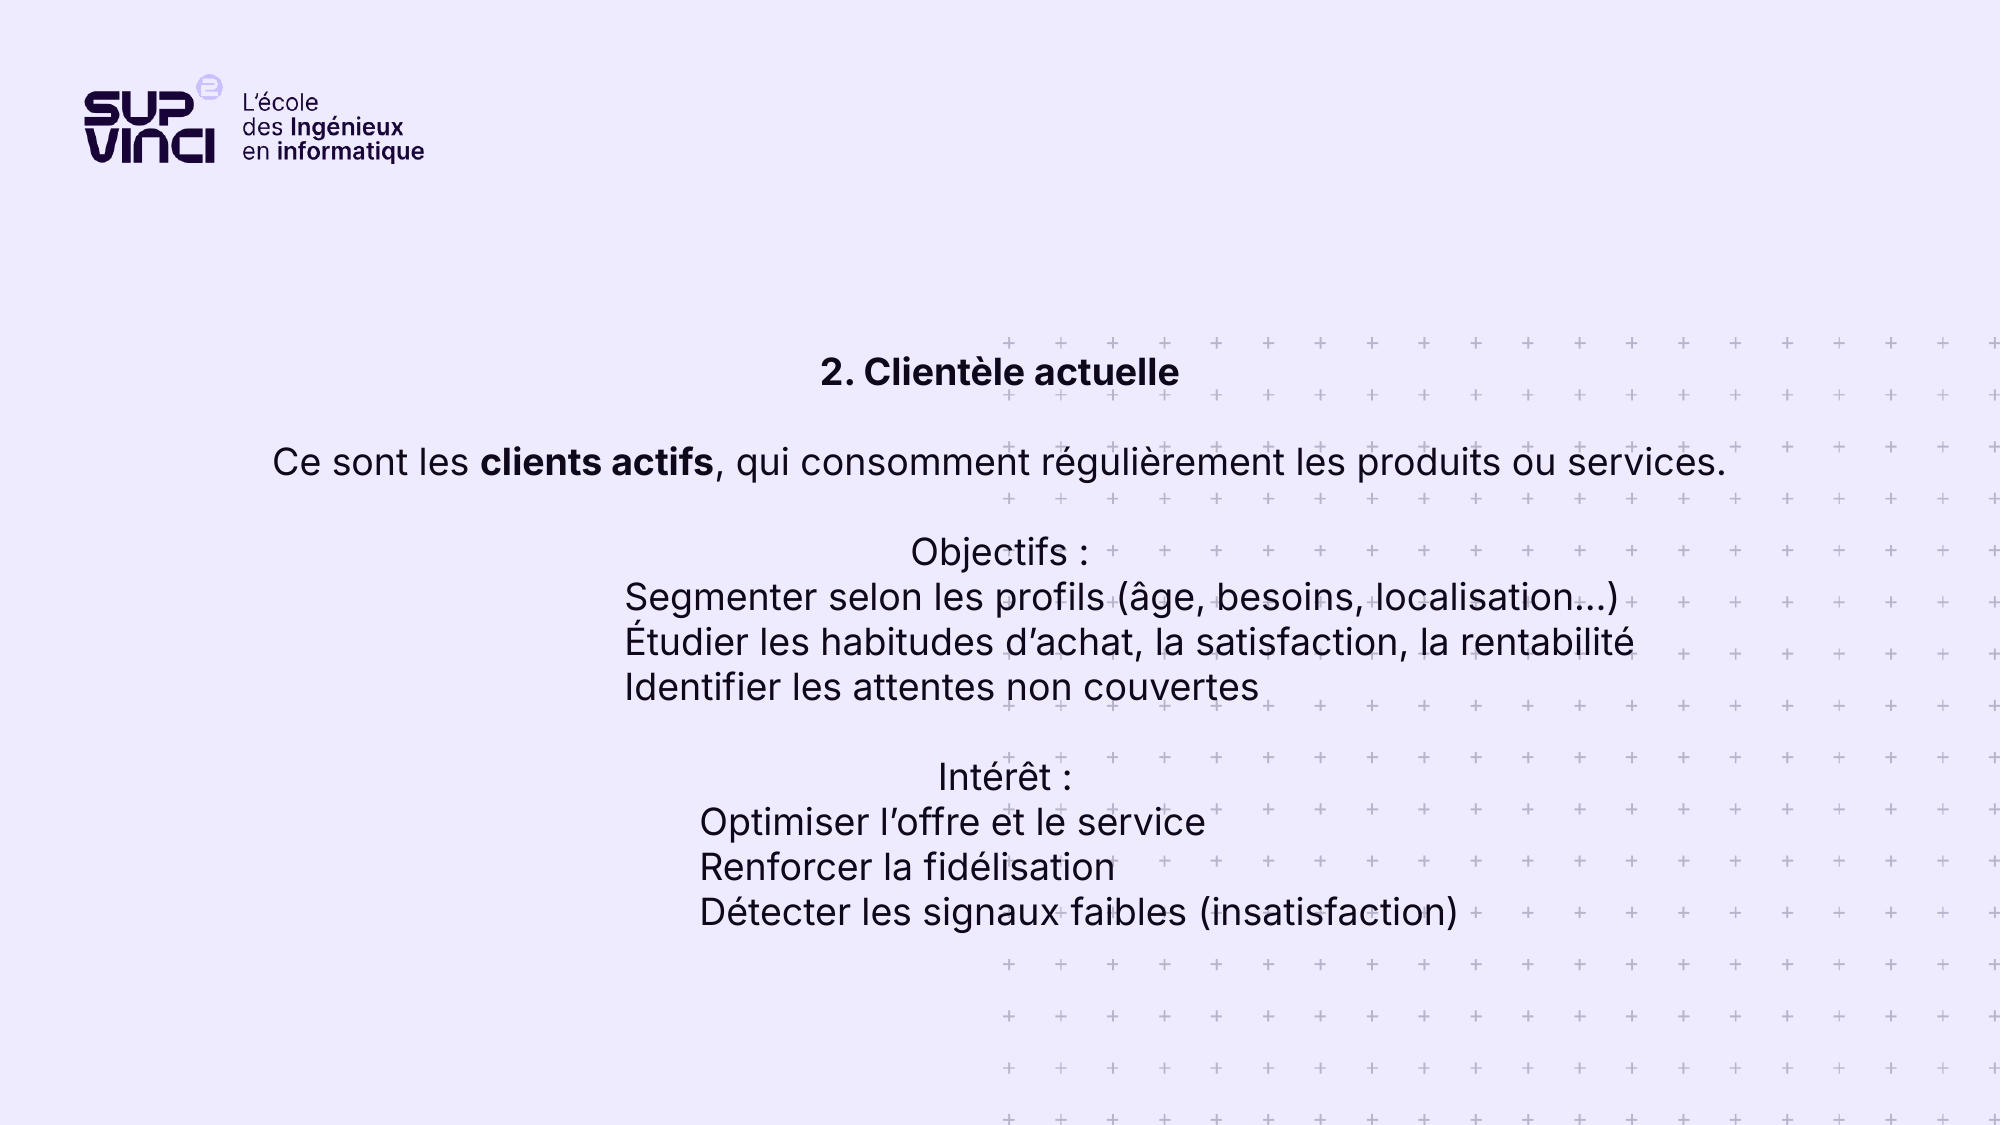

2. Clientèle actuelle

Ce sont les clients actifs, qui consomment régulièrement les produits ou services.

Objectifs :
Segmenter selon les profils (âge, besoins, localisation…)
Étudier les habitudes d’achat, la satisfaction, la rentabilité
Identifier les attentes non couvertes

 Intérêt :
Optimiser l’offre et le service
Renforcer la fidélisation
Détecter les signaux faibles (insatisfaction)